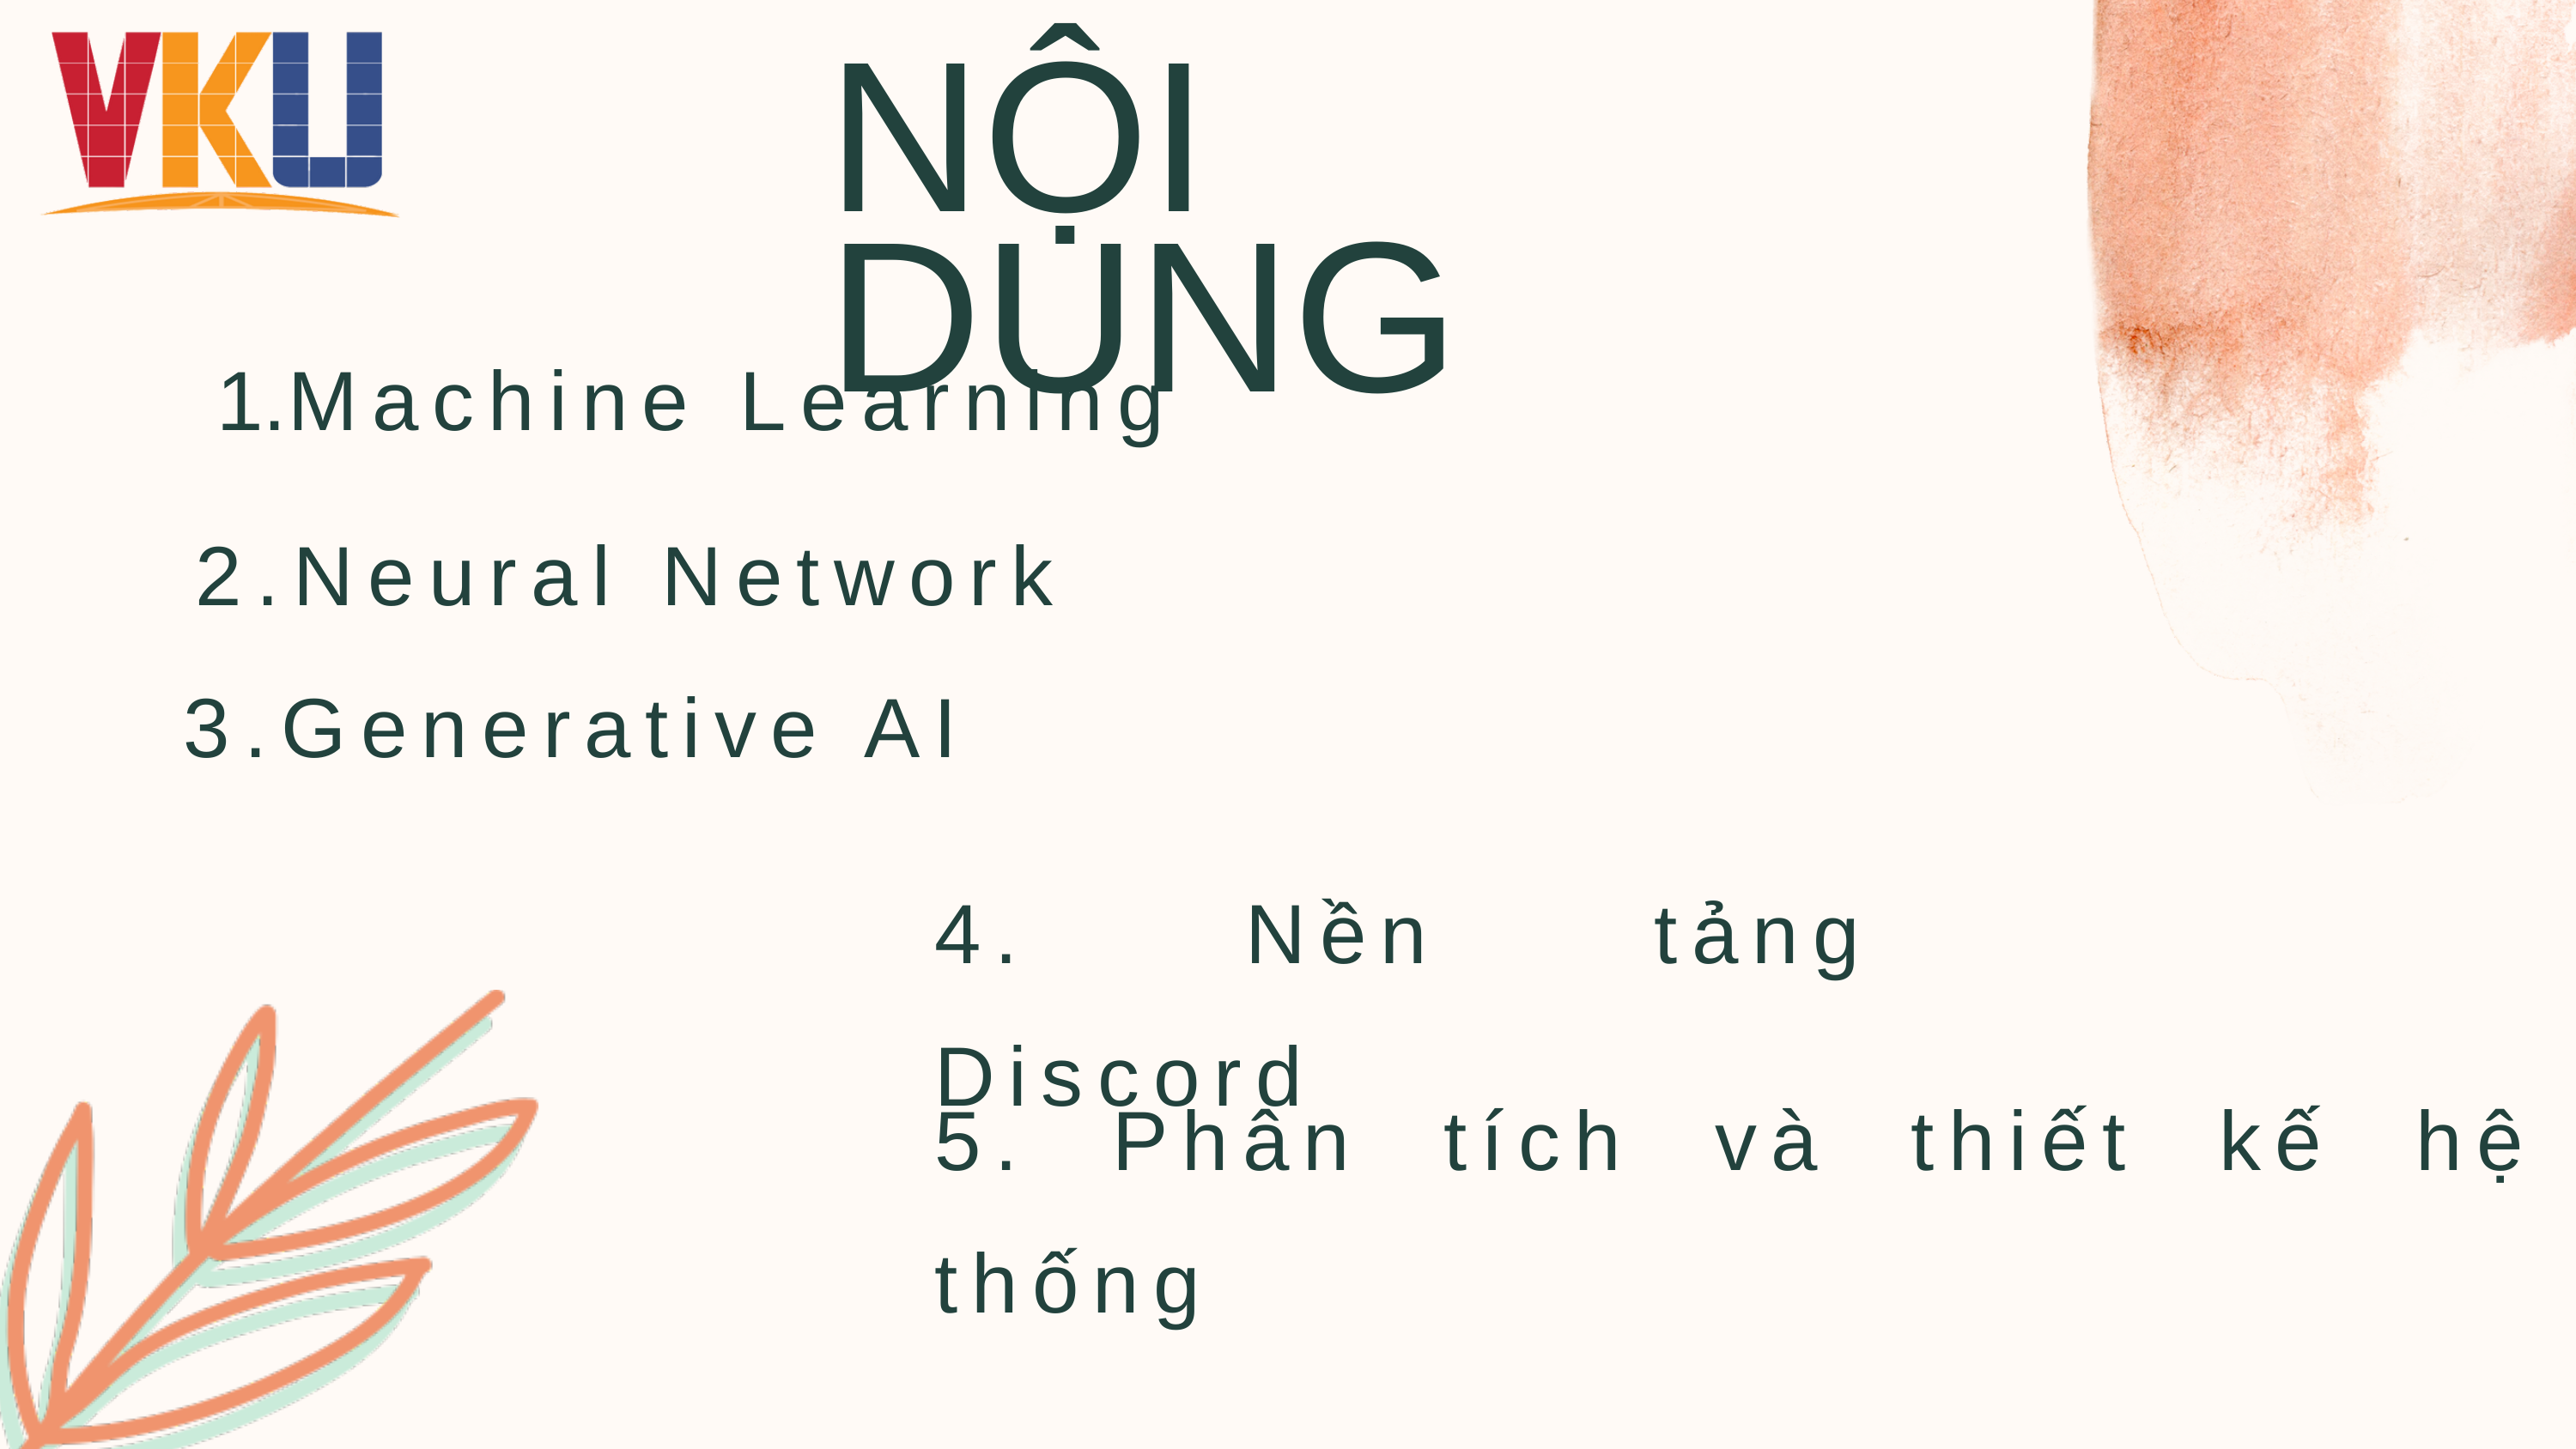

NỘI DUNG
Machine Learning
2.Neural Network
3.Generative AI
4. Nền tảng Discord

5. Phân tích và thiết kế hệ thống